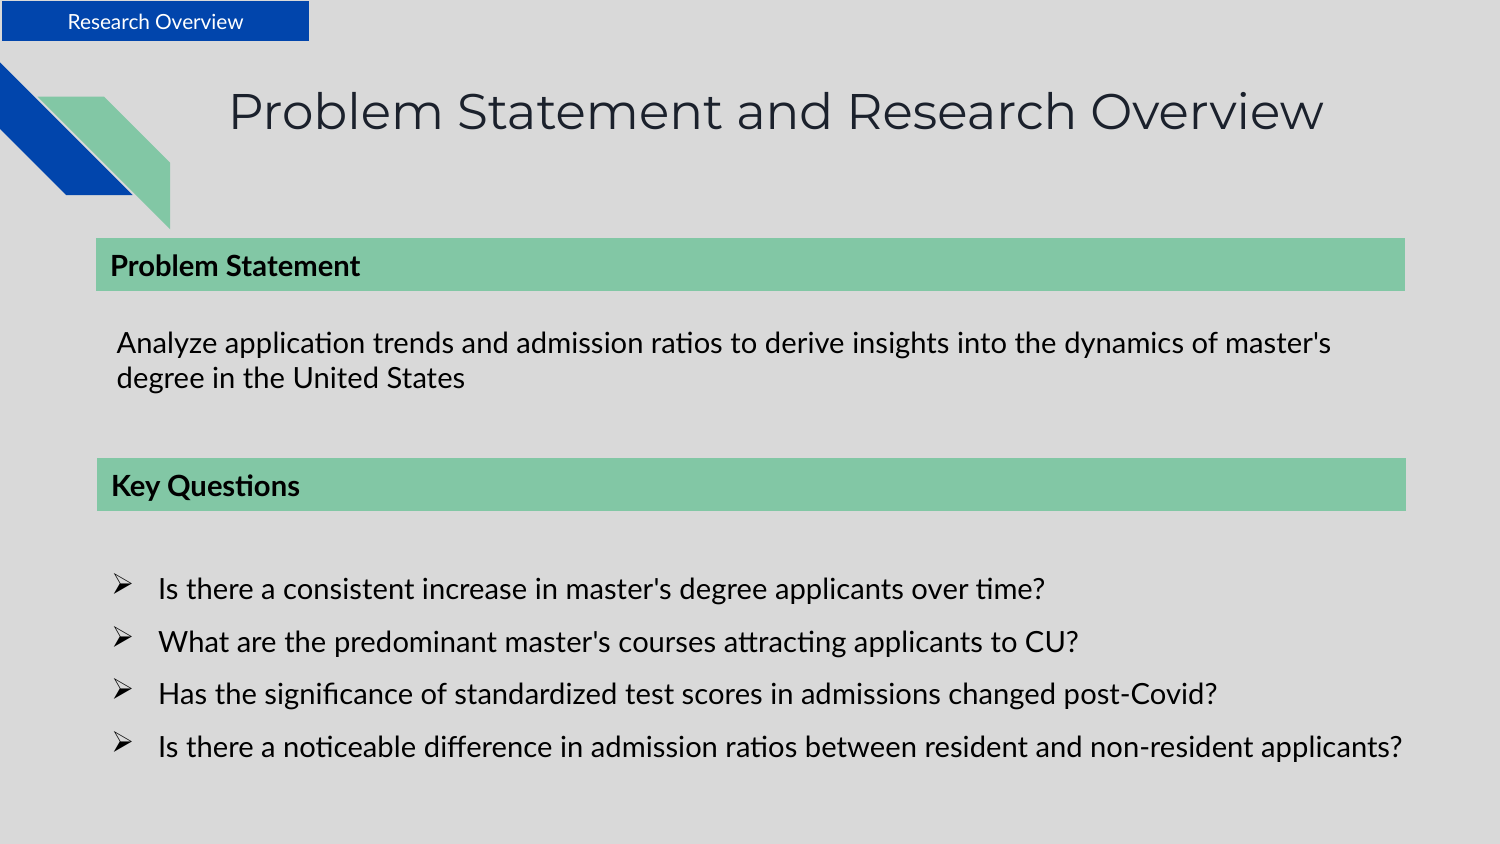

Research Overview
# Problem Statement and Research Overview
Problem Statement
Analyze application trends and admission ratios to derive insights into the dynamics of master's degree in the United States
Key Questions

Is there a consistent increase in master's degree applicants over time?
What are the predominant master's courses attracting applicants to CU?
Has the significance of standardized test scores in admissions changed post-Covid?
Is there a noticeable difference in admission ratios between resident and non-resident applicants?